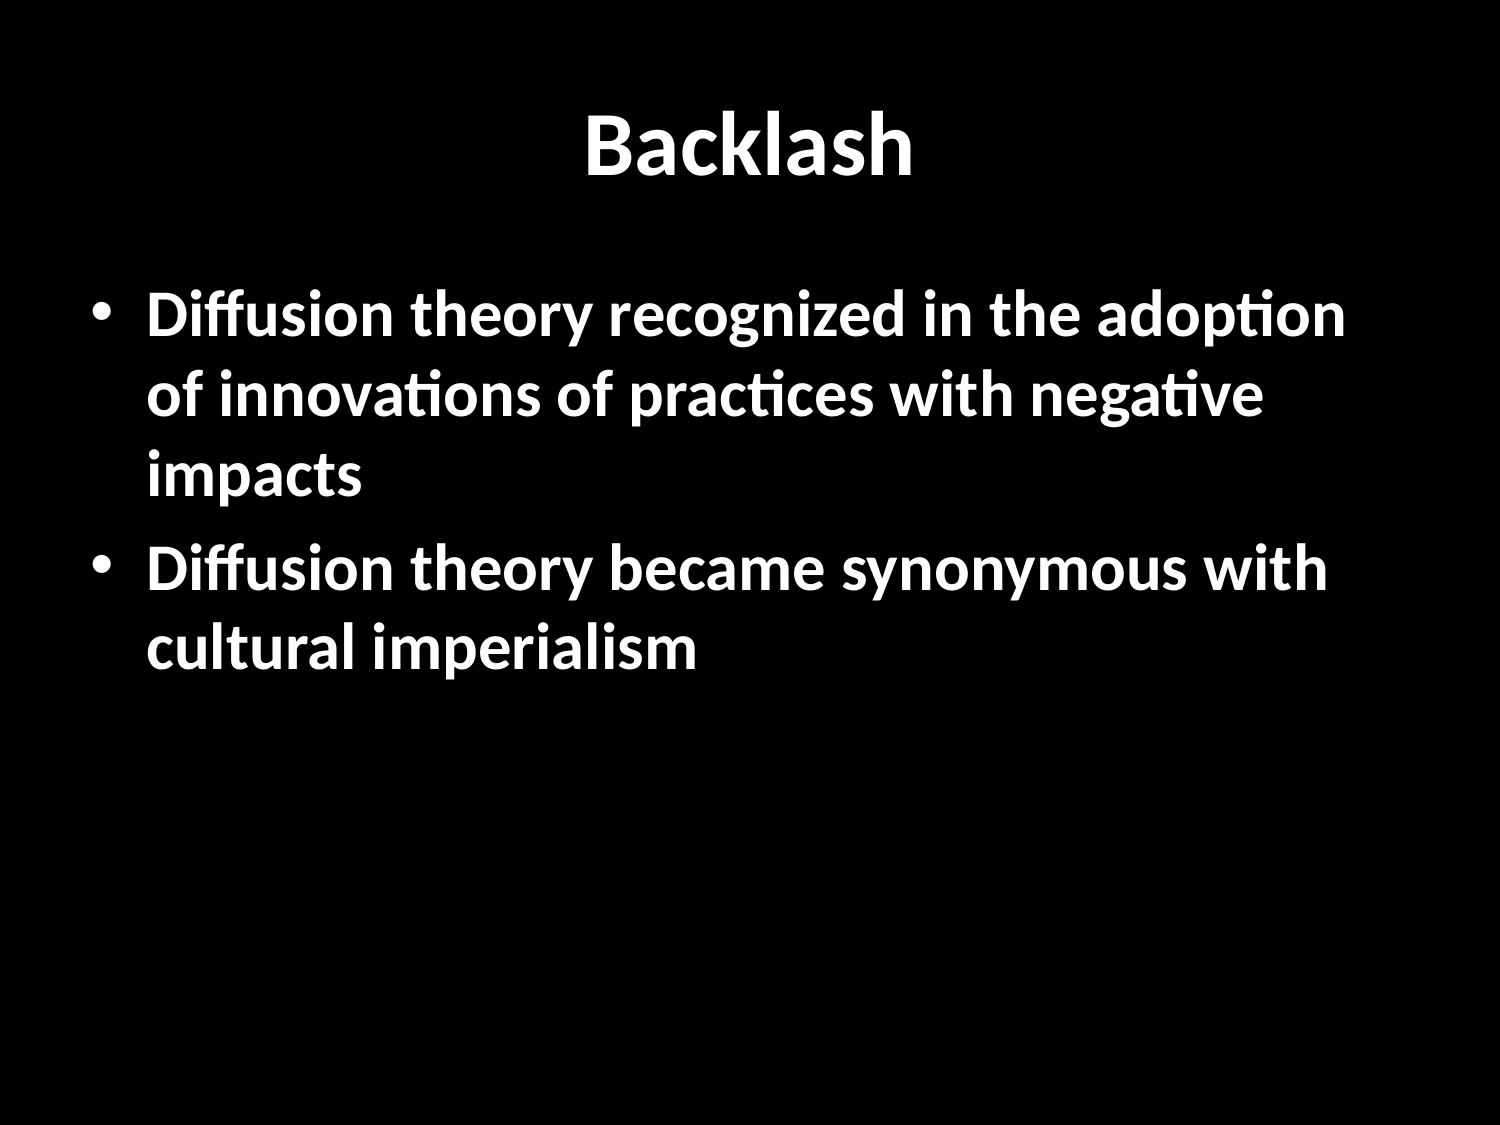

# Backlash
Diffusion theory recognized in the adoption of innovations of practices with negative impacts
Diffusion theory became synonymous with cultural imperialism